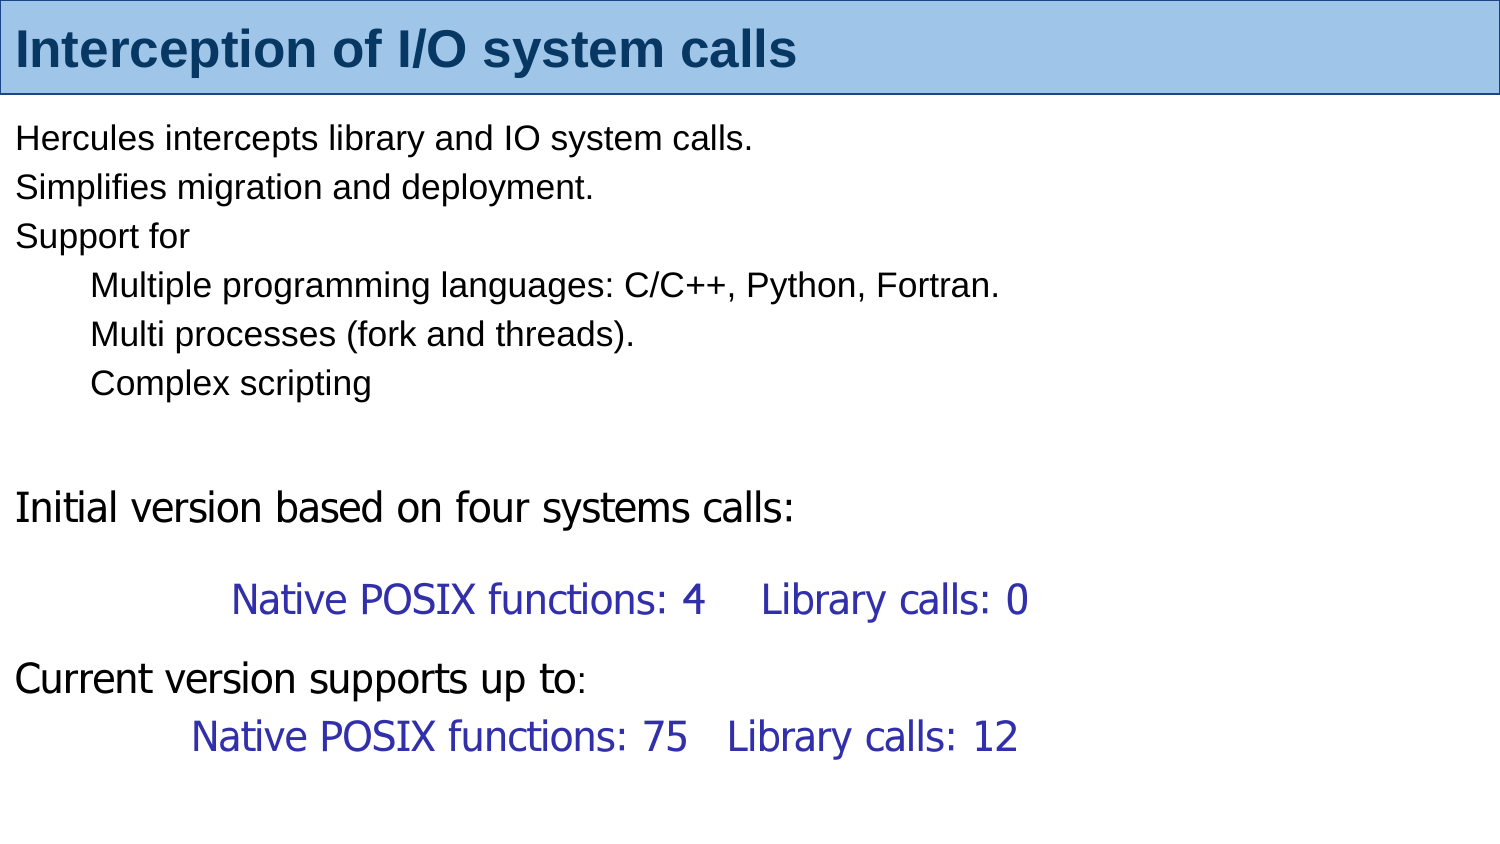

# Interception of I/O system calls
Hercules intercepts library and IO system calls.
Simplifies migration and deployment.
Support for
Multiple programming languages: C/C++, Python, Fortran.
Multi processes (fork and threads).
Complex scripting
Initial version based on four systems calls:
                Native POSIX functions: 4    Library calls: 0
Current version supports up to:
                Native POSIX functions: 75   Library calls: 12